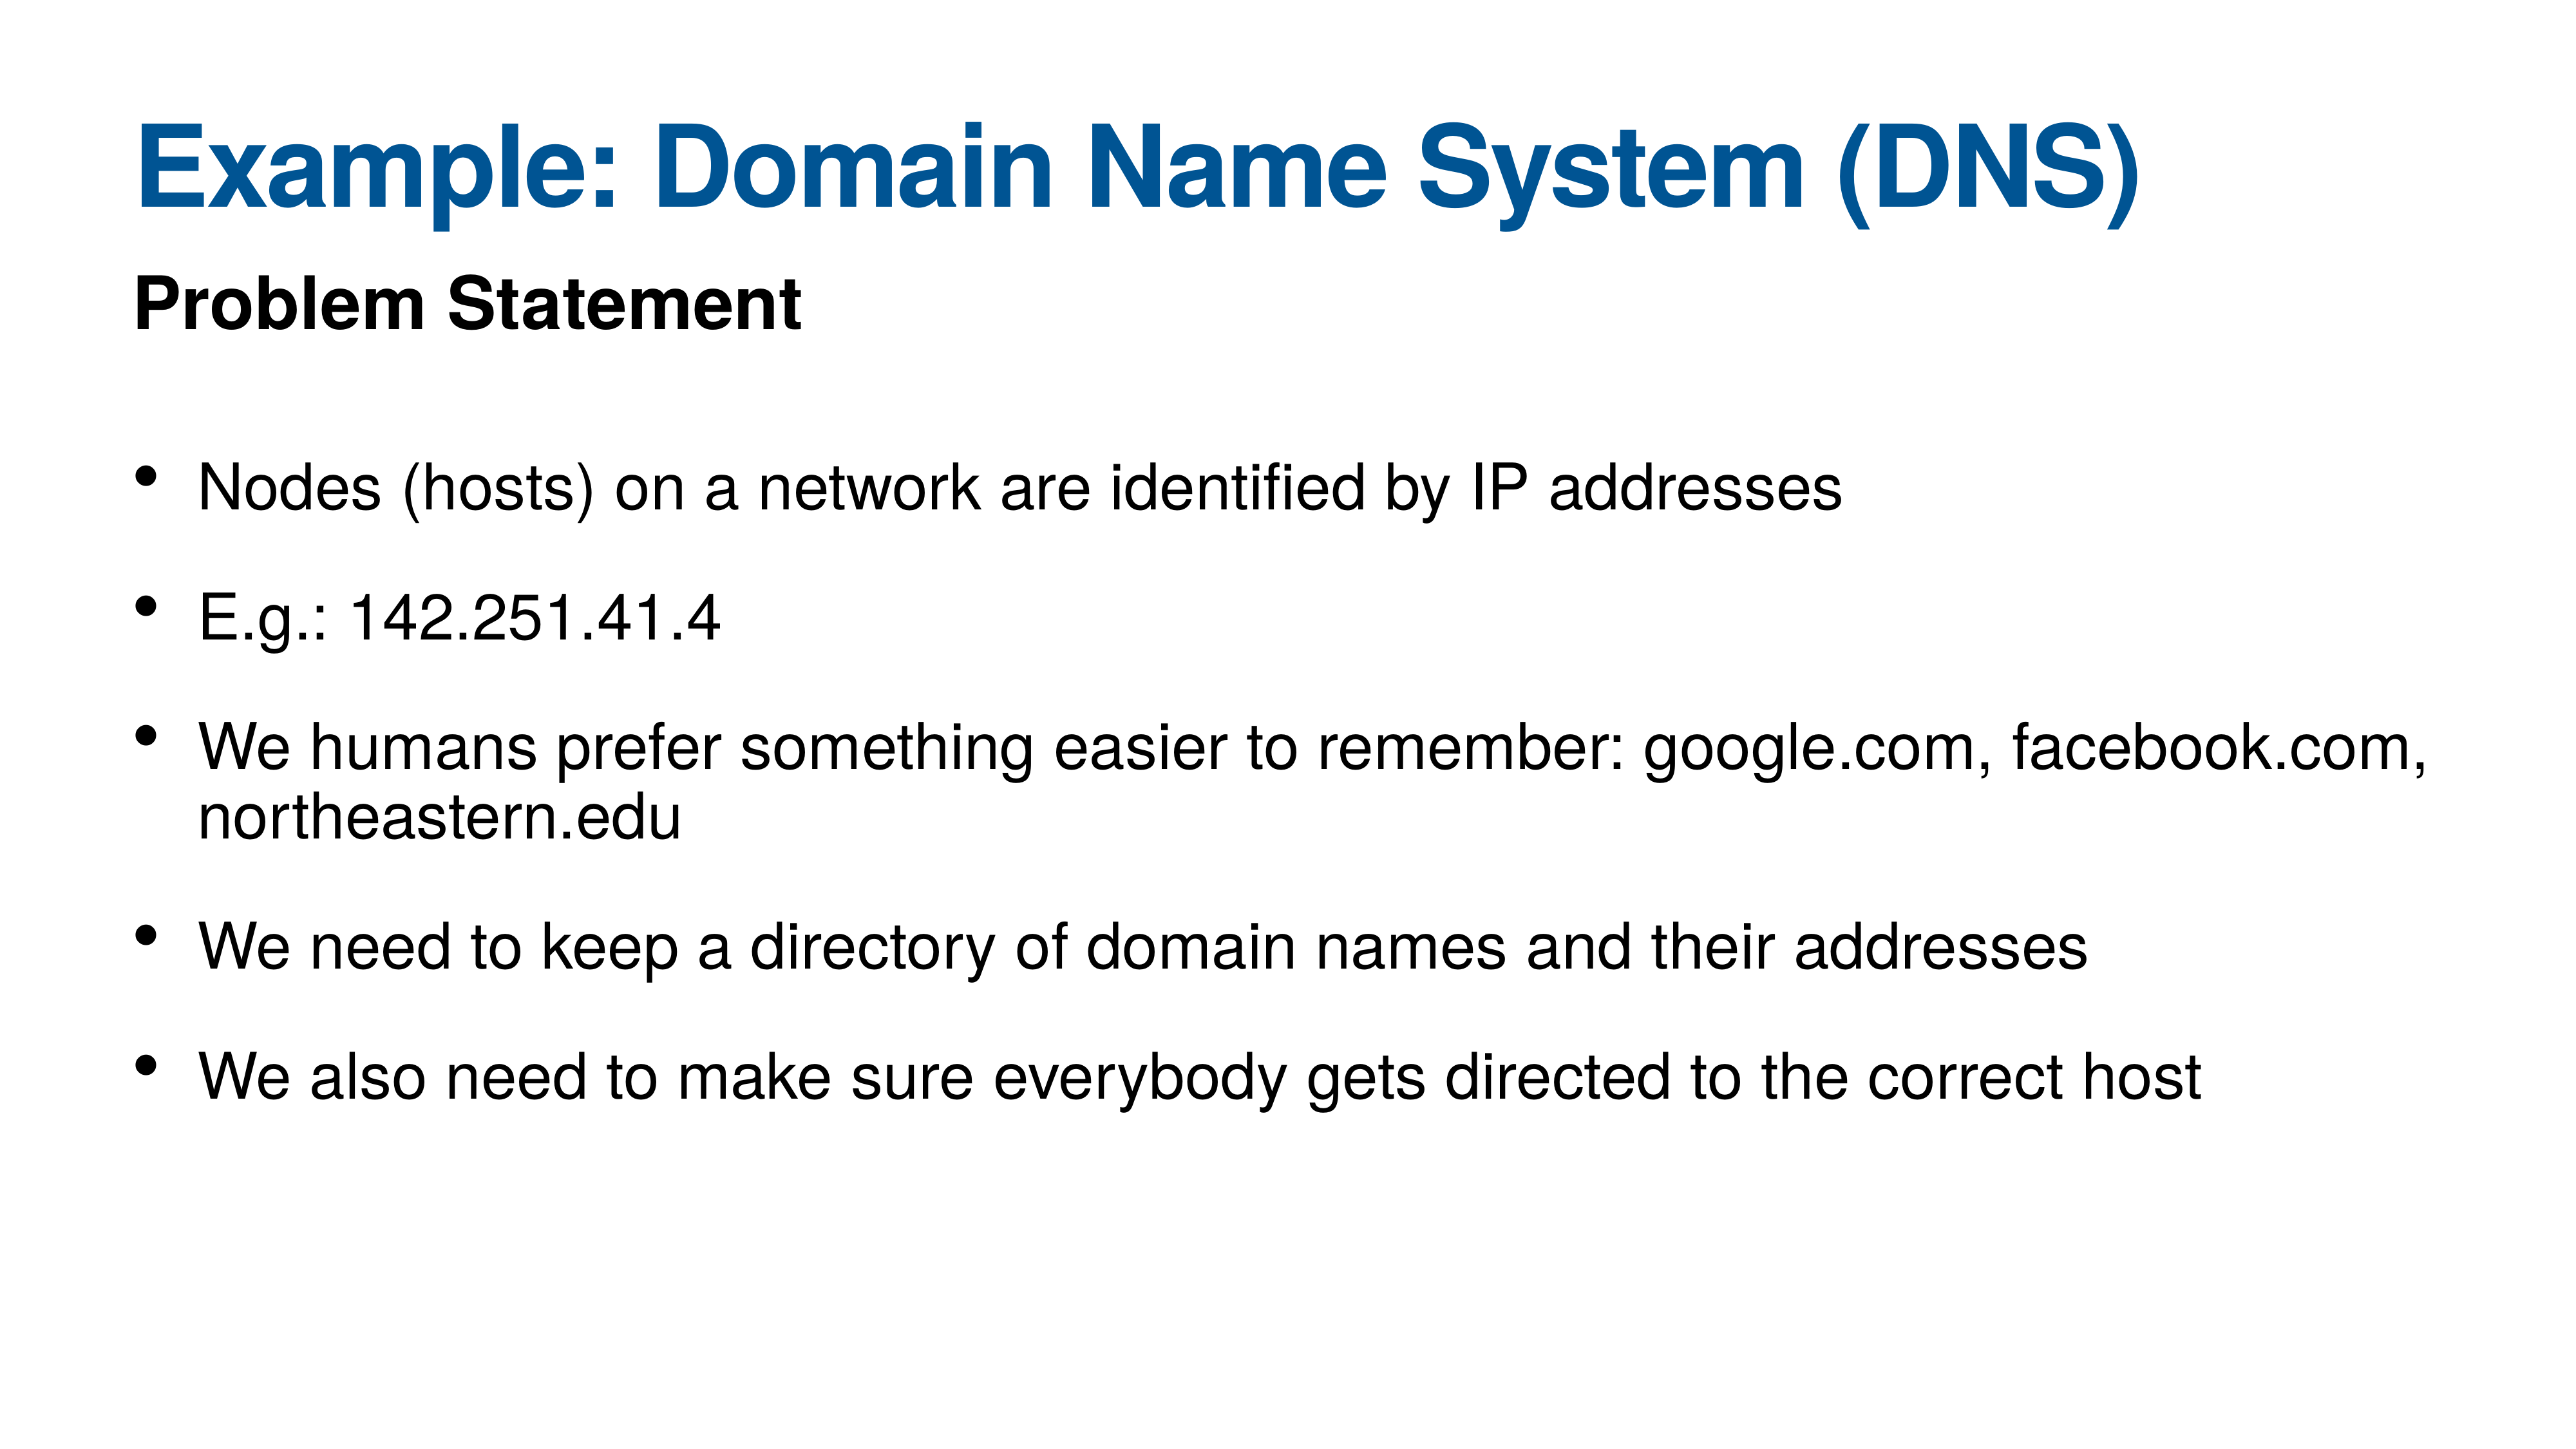

# Example: Domain Name System (DNS)
Problem Statement
Nodes (hosts) on a network are identified by IP addresses
E.g.: 142.251.41.4
We humans prefer something easier to remember: google.com, facebook.com, northeastern.edu
We need to keep a directory of domain names and their addresses
We also need to make sure everybody gets directed to the correct host